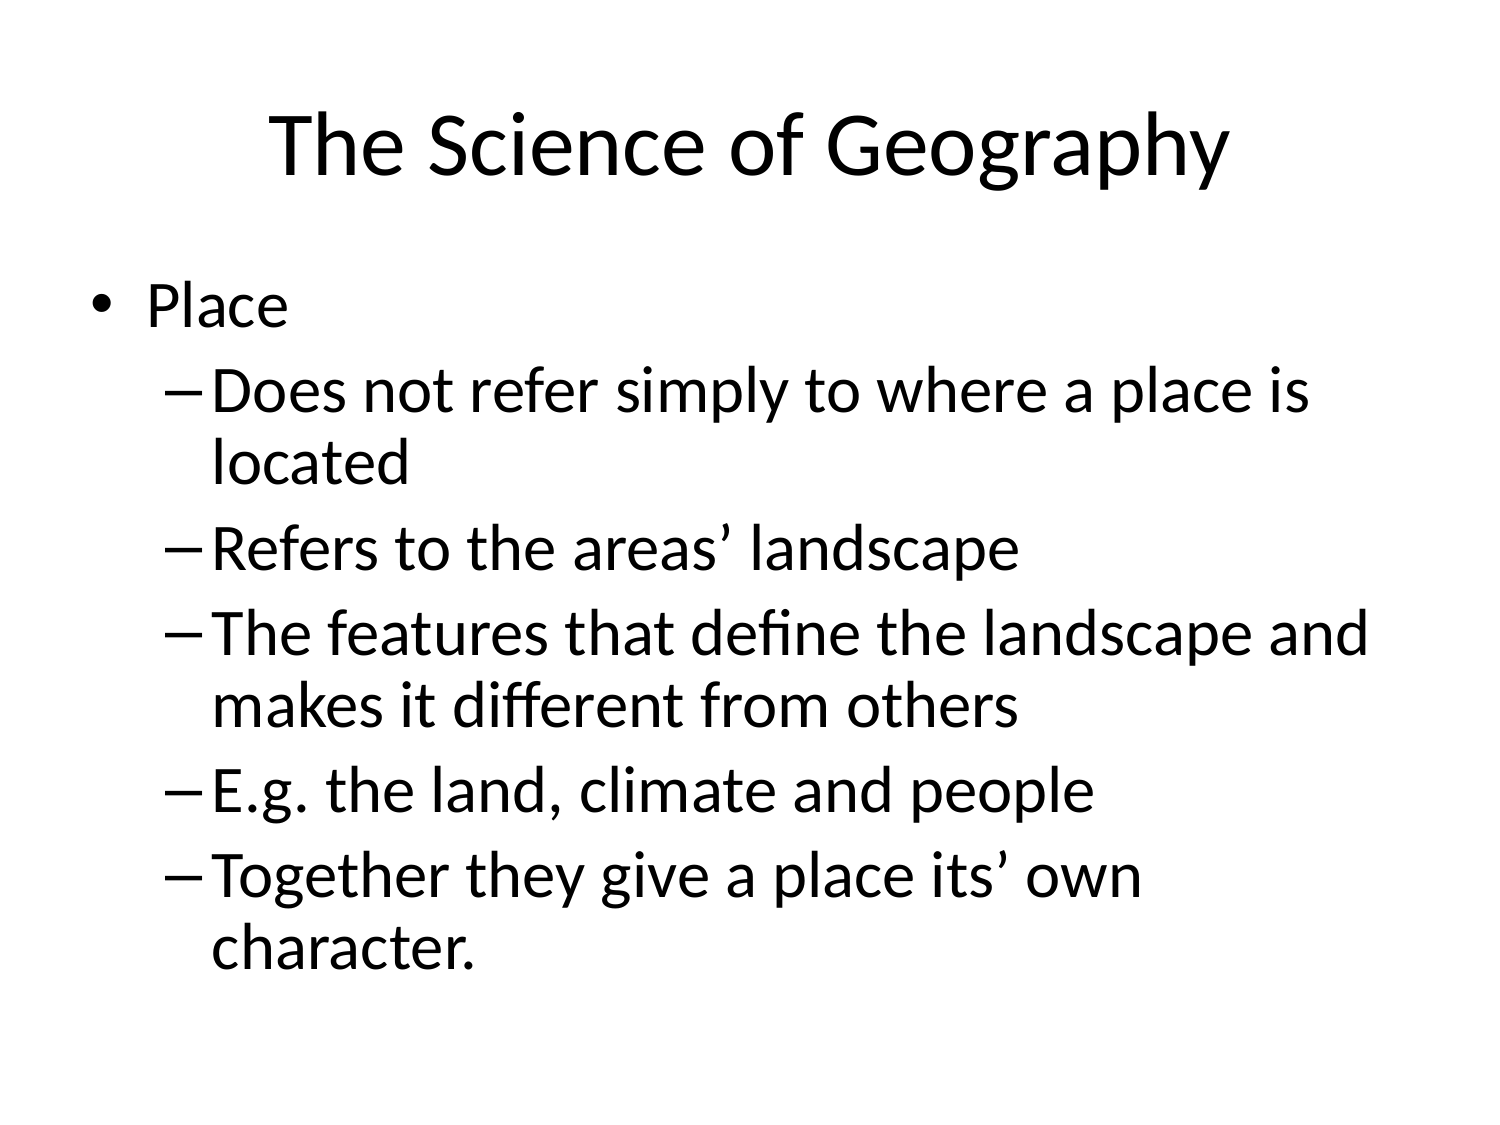

# The Science of Geography
Place
Does not refer simply to where a place is located
Refers to the areas’ landscape
The features that define the landscape and makes it different from others
E.g. the land, climate and people
Together they give a place its’ own character.